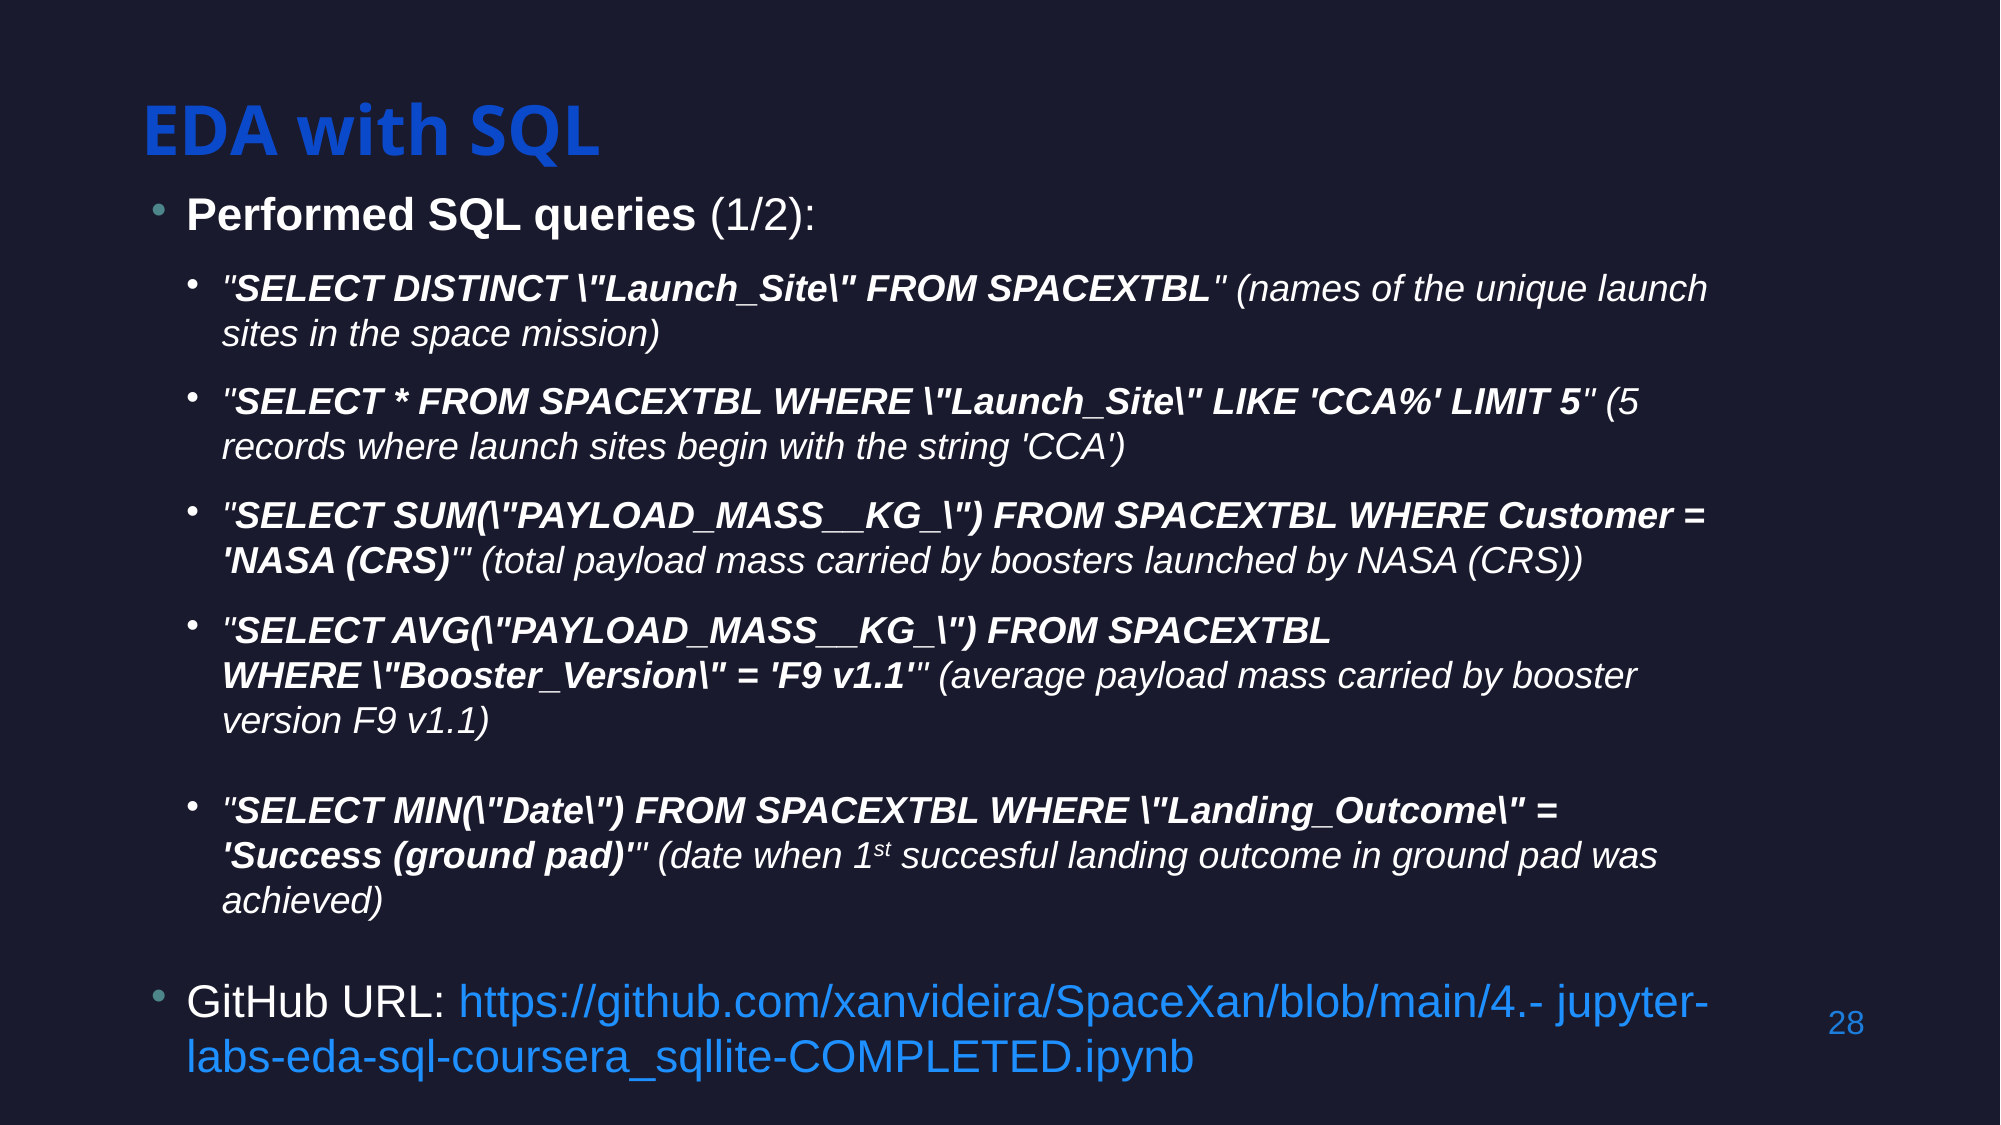

EDA with SQL
# Performed SQL queries (1/2):
"SELECT DISTINCT \"Launch_Site\" FROM SPACEXTBL" (names of the unique launch sites in the space mission)
"SELECT * FROM SPACEXTBL WHERE \"Launch_Site\" LIKE 'CCA%' LIMIT 5" (5 records where launch sites begin with the string 'CCA')
"SELECT SUM(\"PAYLOAD_MASS__KG_\") FROM SPACEXTBL WHERE Customer = 'NASA (CRS)'" (total payload mass carried by boosters launched by NASA (CRS))
"SELECT AVG(\"PAYLOAD_MASS__KG_\") FROM SPACEXTBL WHERE \"Booster_Version\" = 'F9 v1.1'" (average payload mass carried by booster version F9 v1.1)
"SELECT MIN(\"Date\") FROM SPACEXTBL WHERE \"Landing_Outcome\" = 'Success (ground pad)'" (date when 1st succesful landing outcome in ground pad was achieved)
GitHub URL: https://github.com/xanvideira/SpaceXan/blob/main/4.- jupyter-labs-eda-sql-coursera_sqllite-COMPLETED.ipynb
28